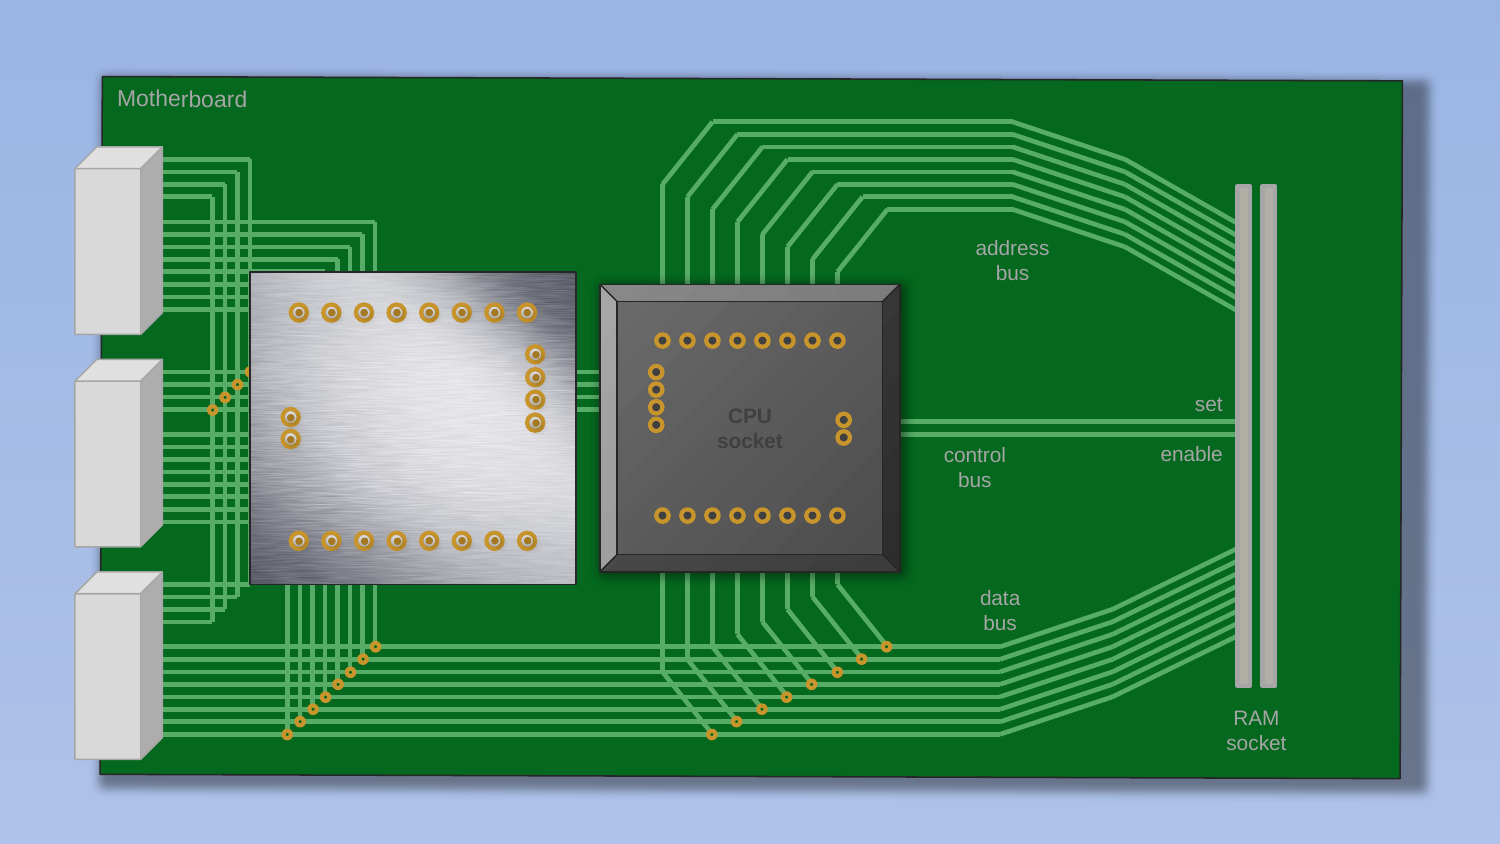

Motherboard

address
bus

CPU
socket

set

control
bus

enable

control
bus

data
bus

RAM
socket